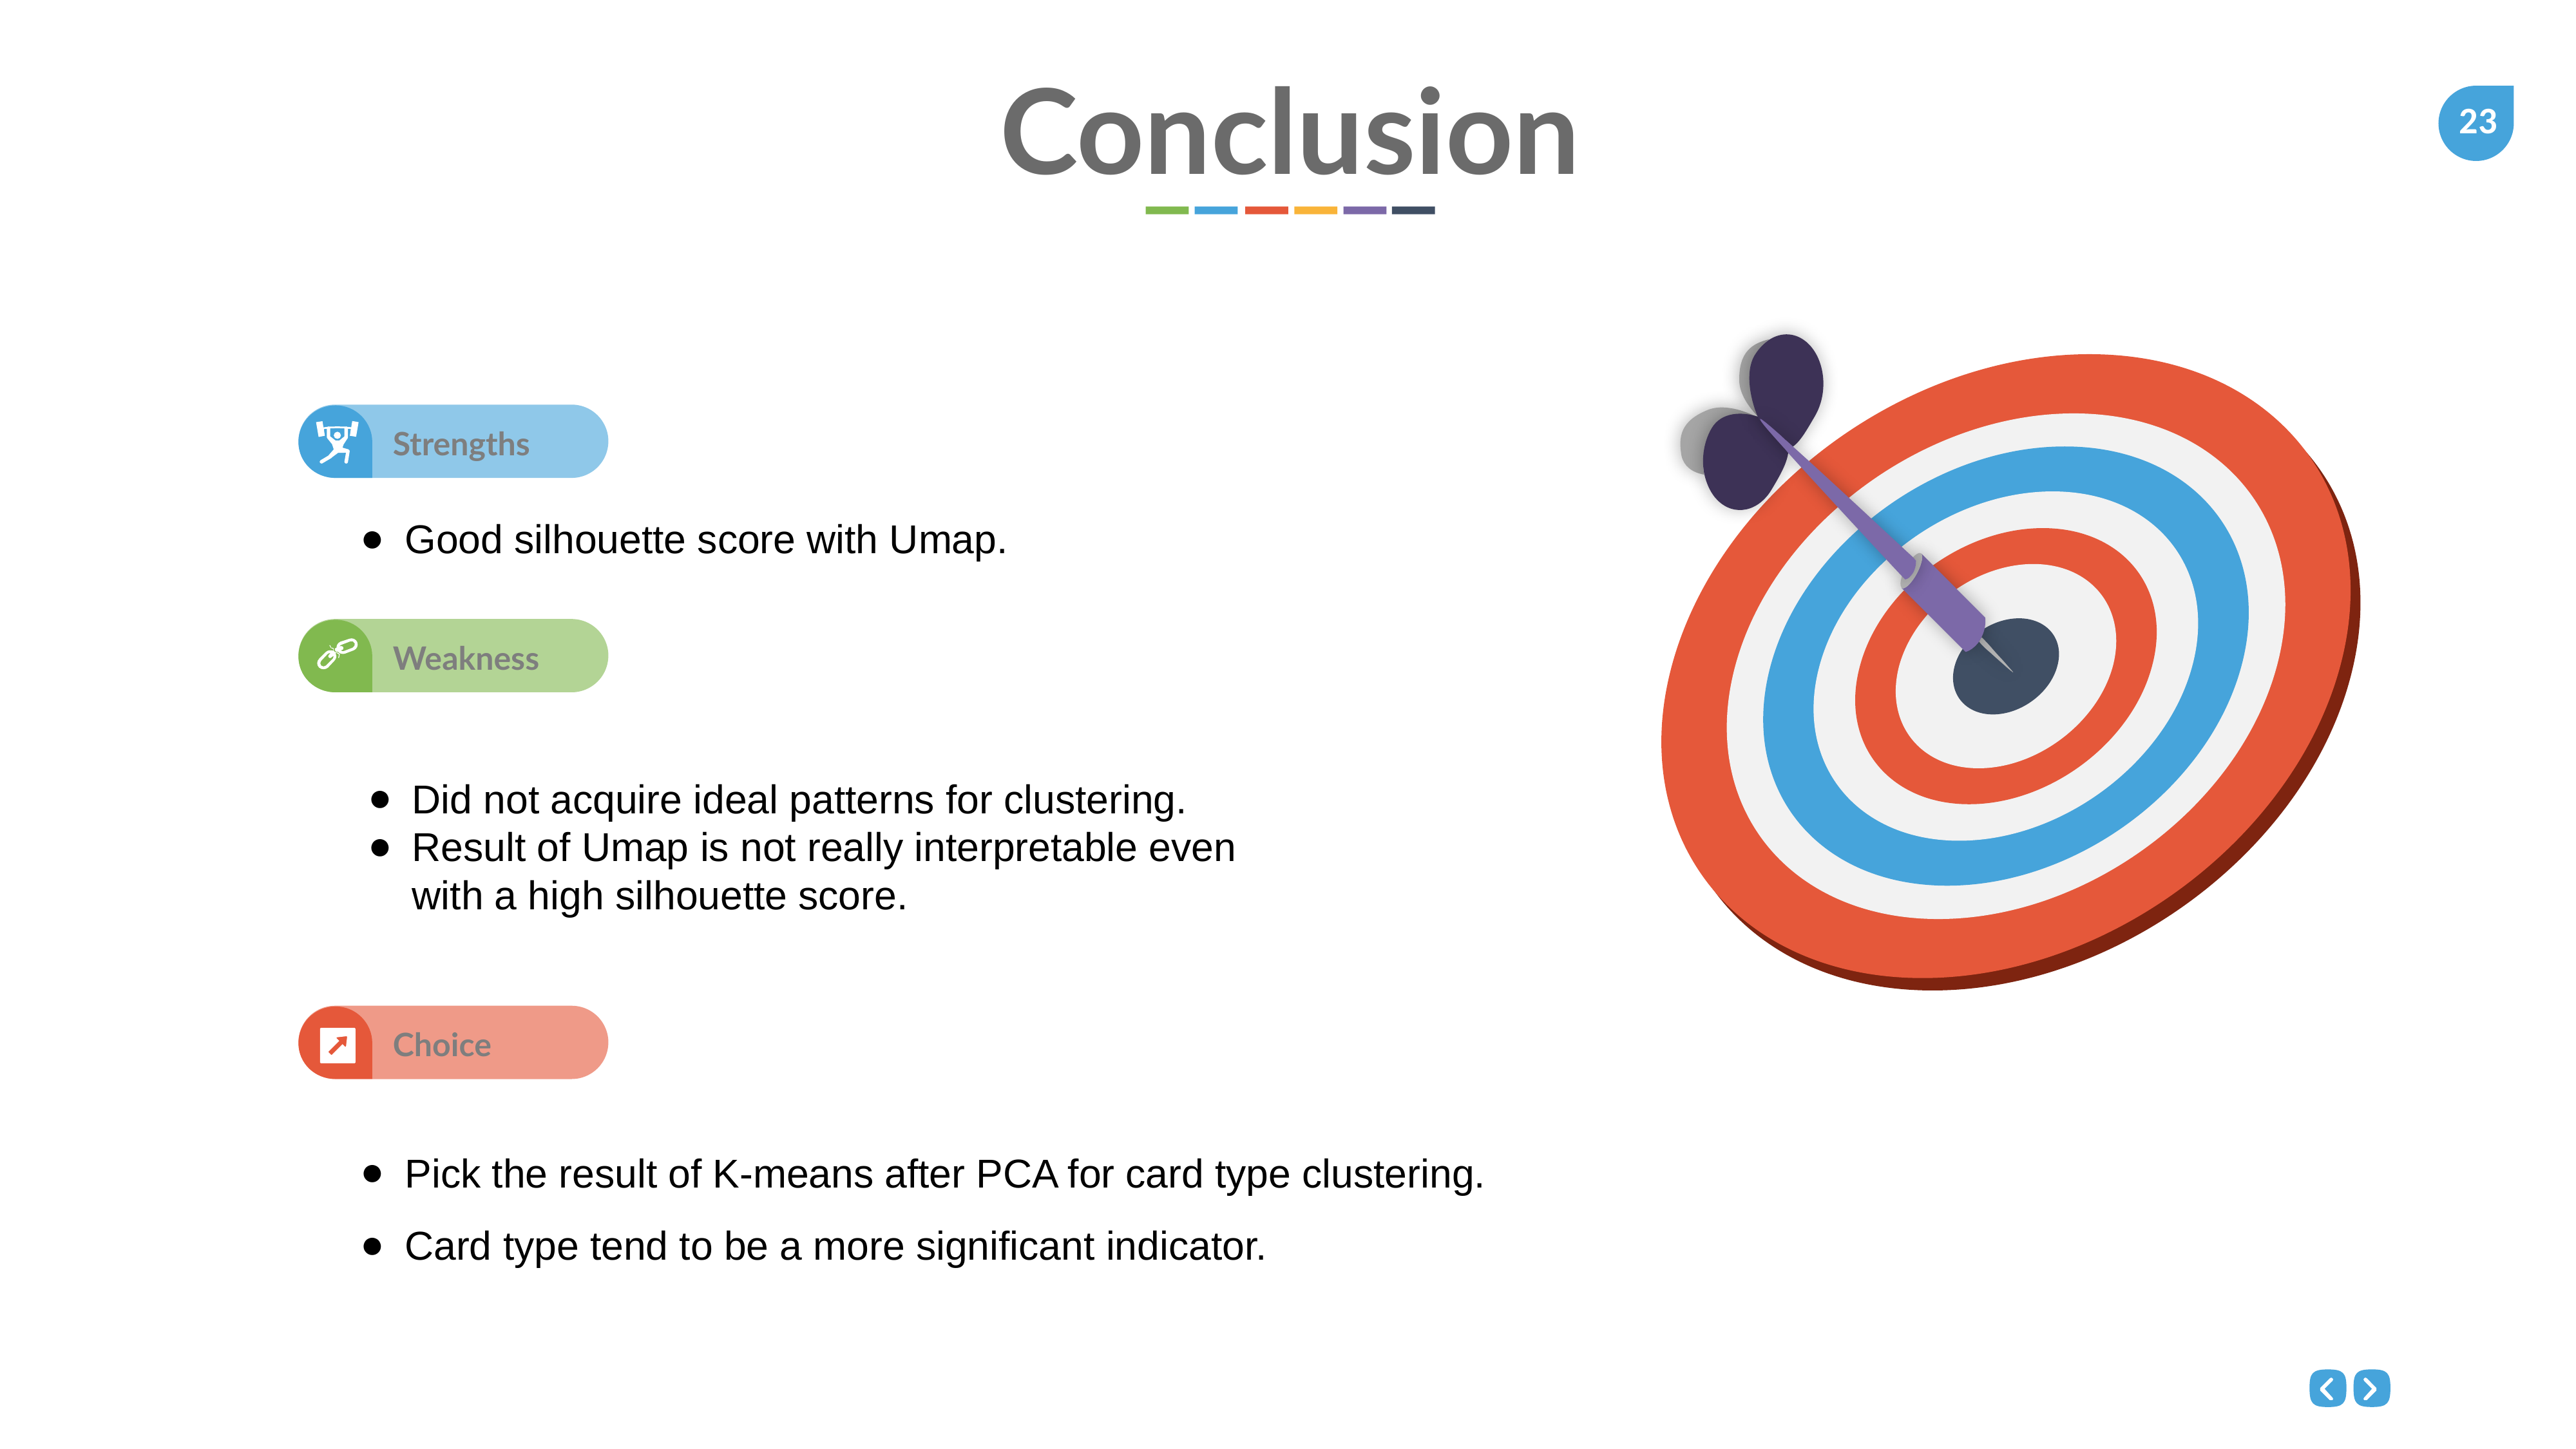

Conclusion

Strengths

Good silhouette score with Umap.

Weakness

Did not acquire ideal patterns for clustering.
Result of Umap is not really interpretable even with a high silhouette score.

Choice

Pick the result of K-means after PCA for card type clustering.
Card type tend to be a more significant indicator.